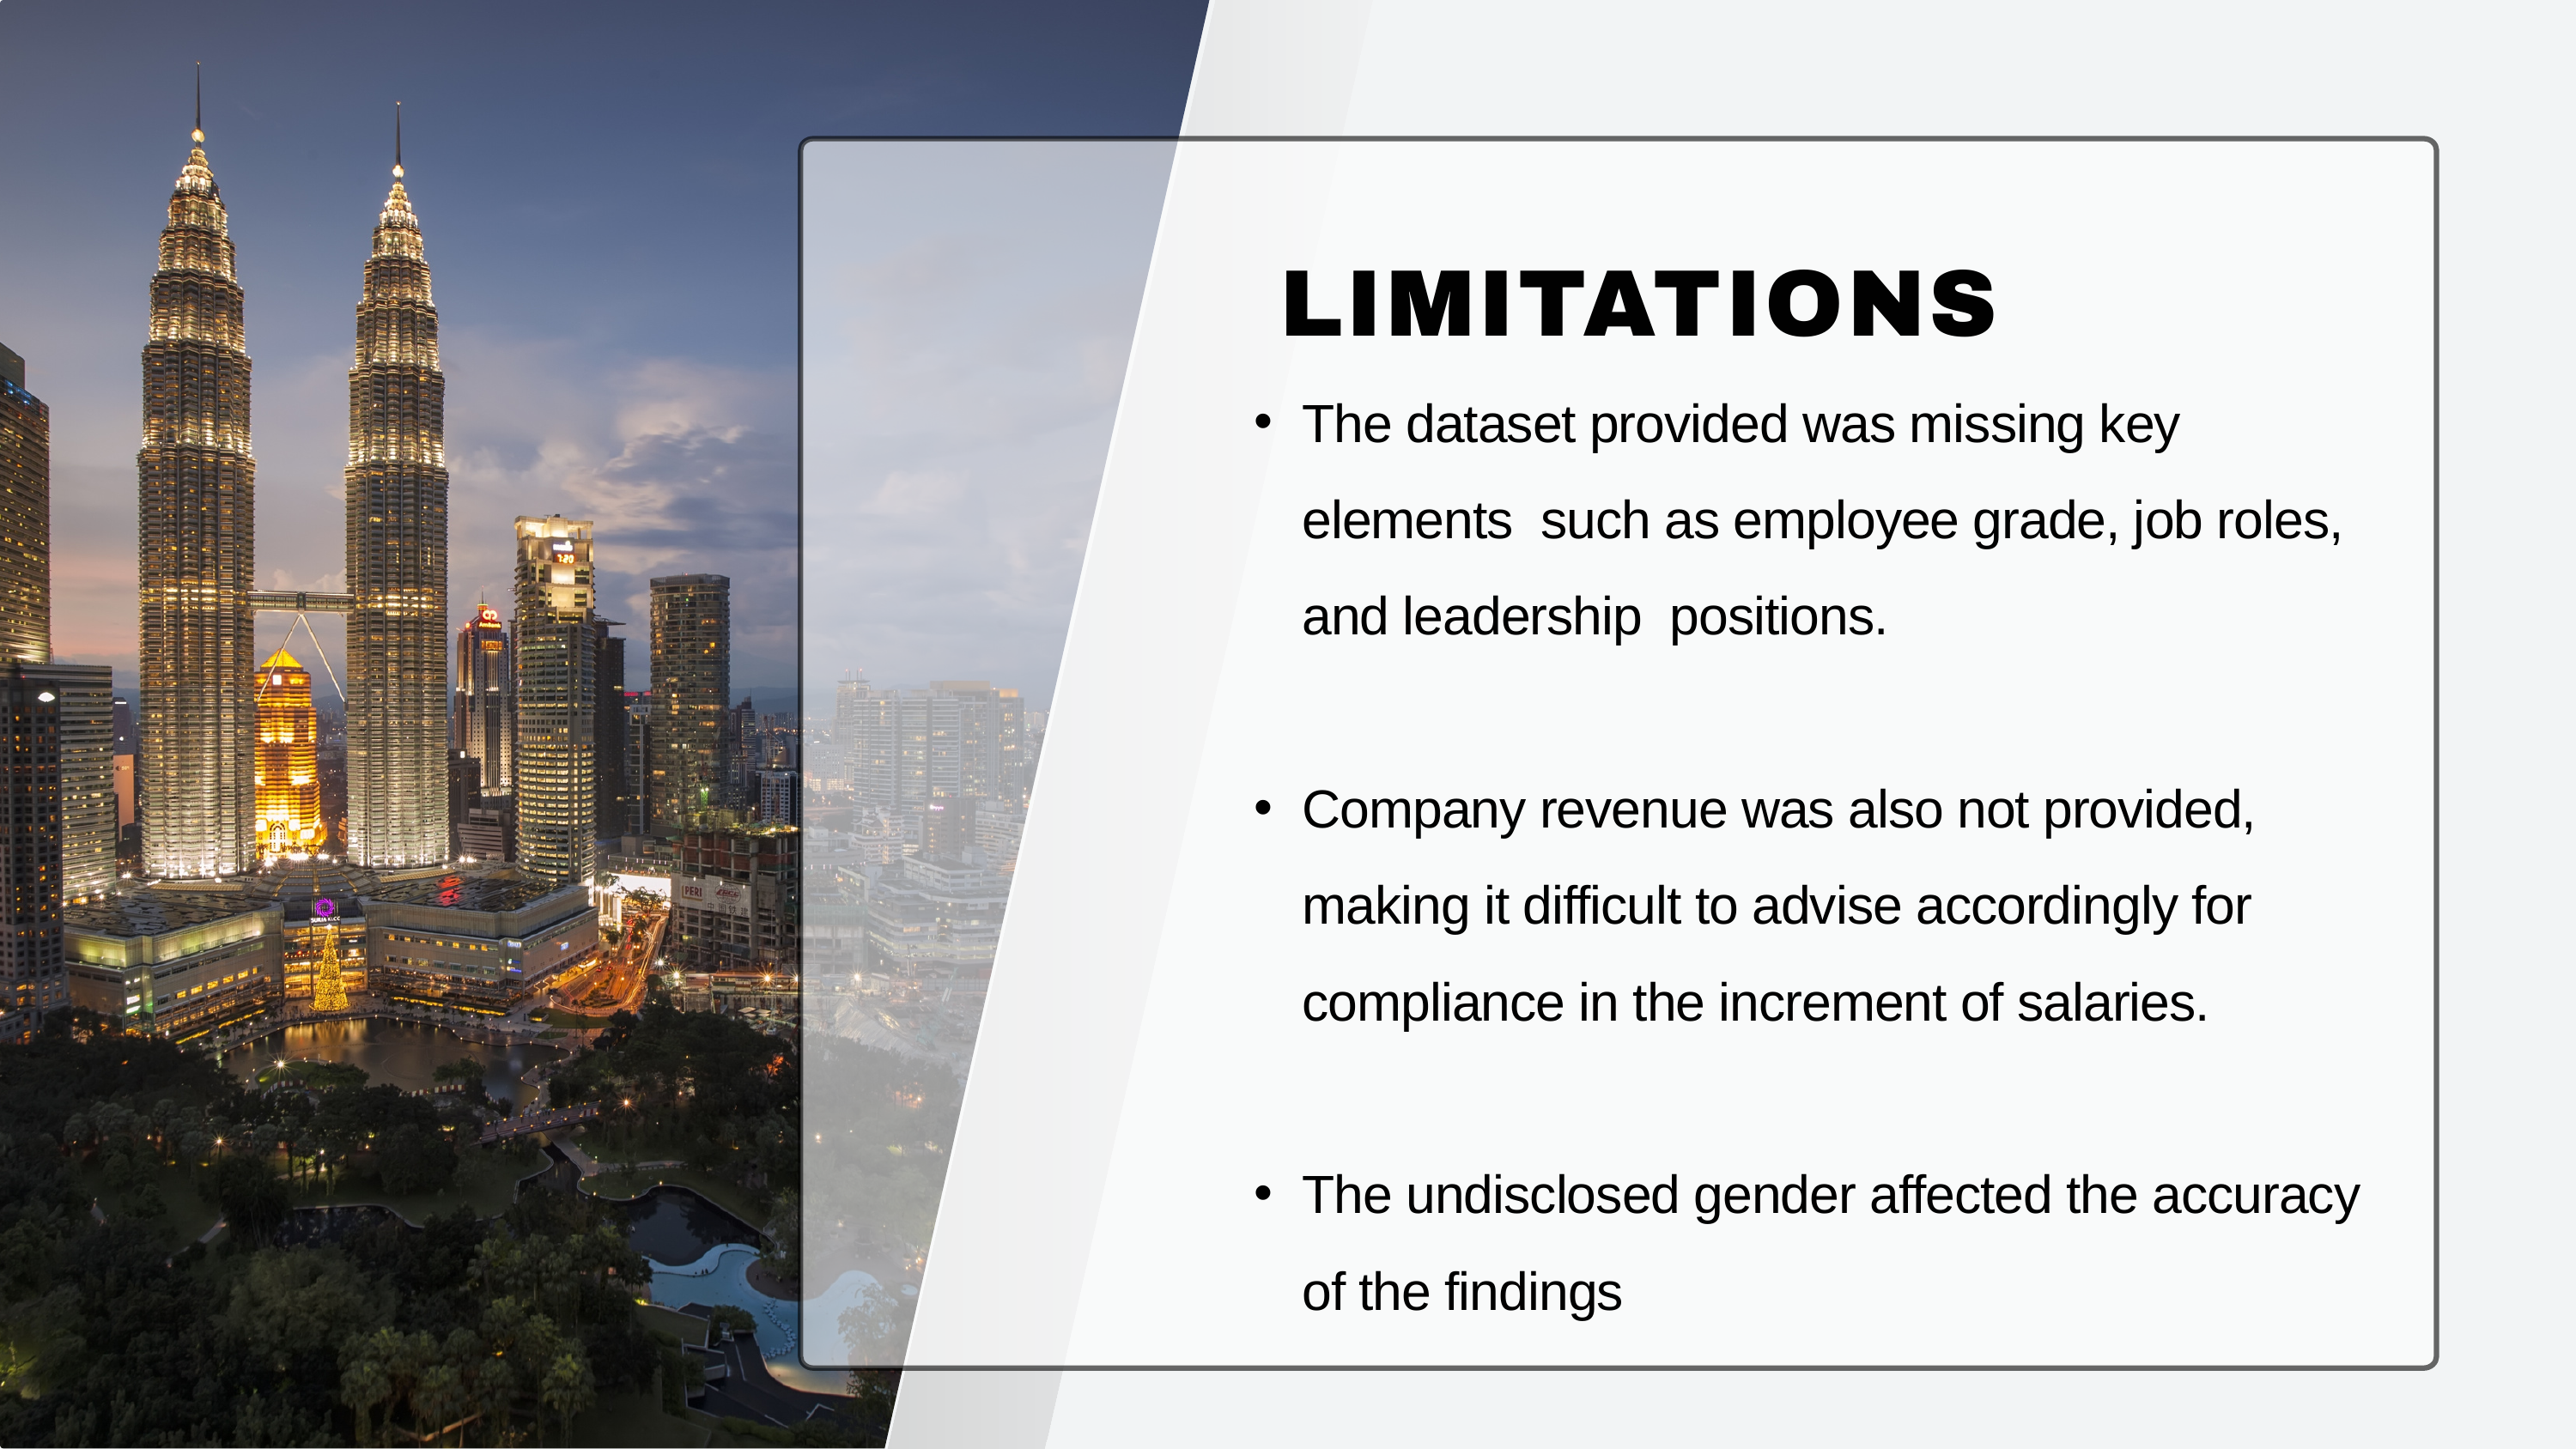

LIMITATIONS
The dataset provided was missing key elements  such as employee grade, job roles, and leadership  positions.

Company revenue was also not provided, making it difficult to advise accordingly for compliance in the increment of salaries.

The undisclosed gender affected the accuracy of the findings